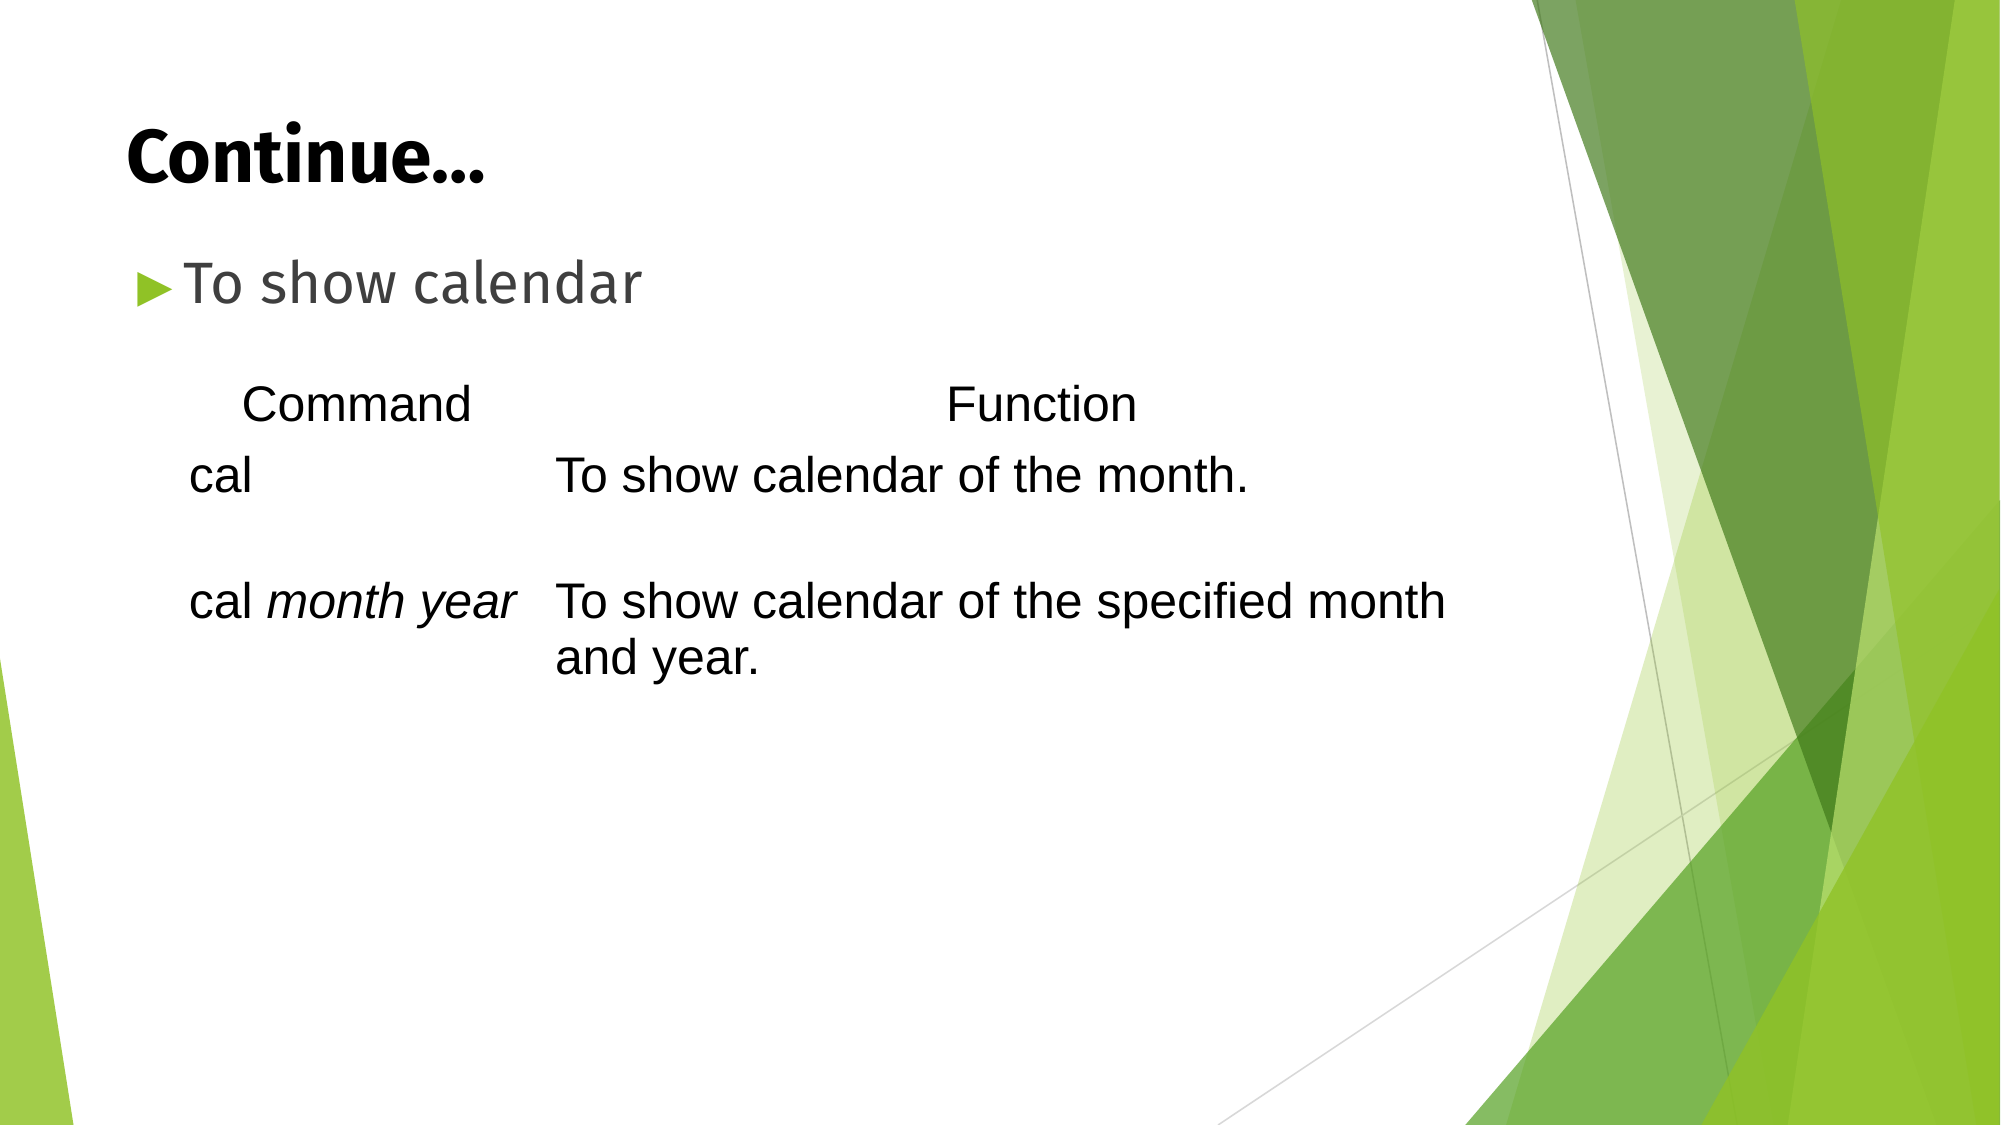

# Continue…
To show calendar
| Command | Function |
| --- | --- |
| cal | To show calendar of the month. |
| cal month year | To show calendar of the specified month and year. |